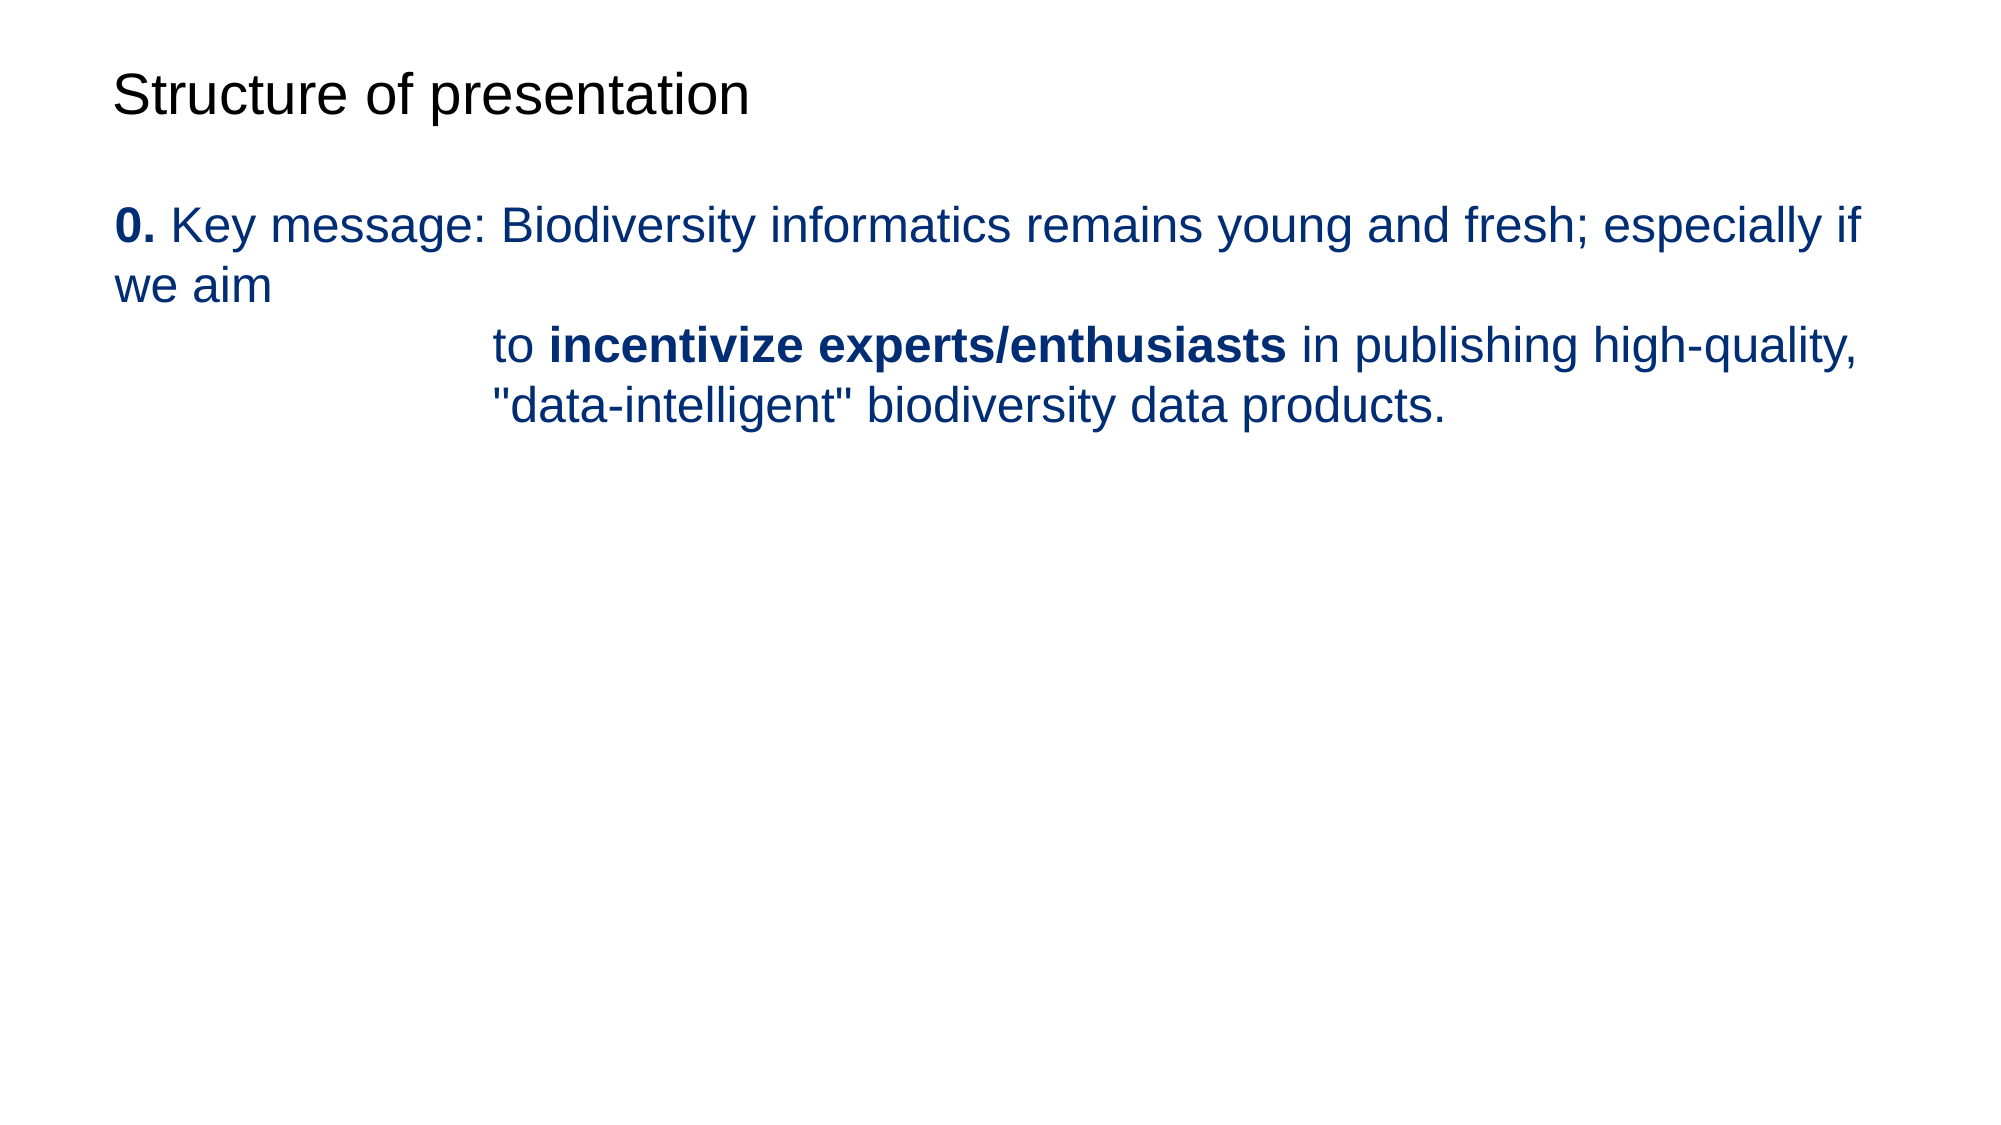

Structure of presentation
0. Key message: Biodiversity informatics remains young and fresh; especially if we aim
                           to incentivize experts/enthusiasts in publishing high-quality,
                           "data-intelligent" biodiversity data products.